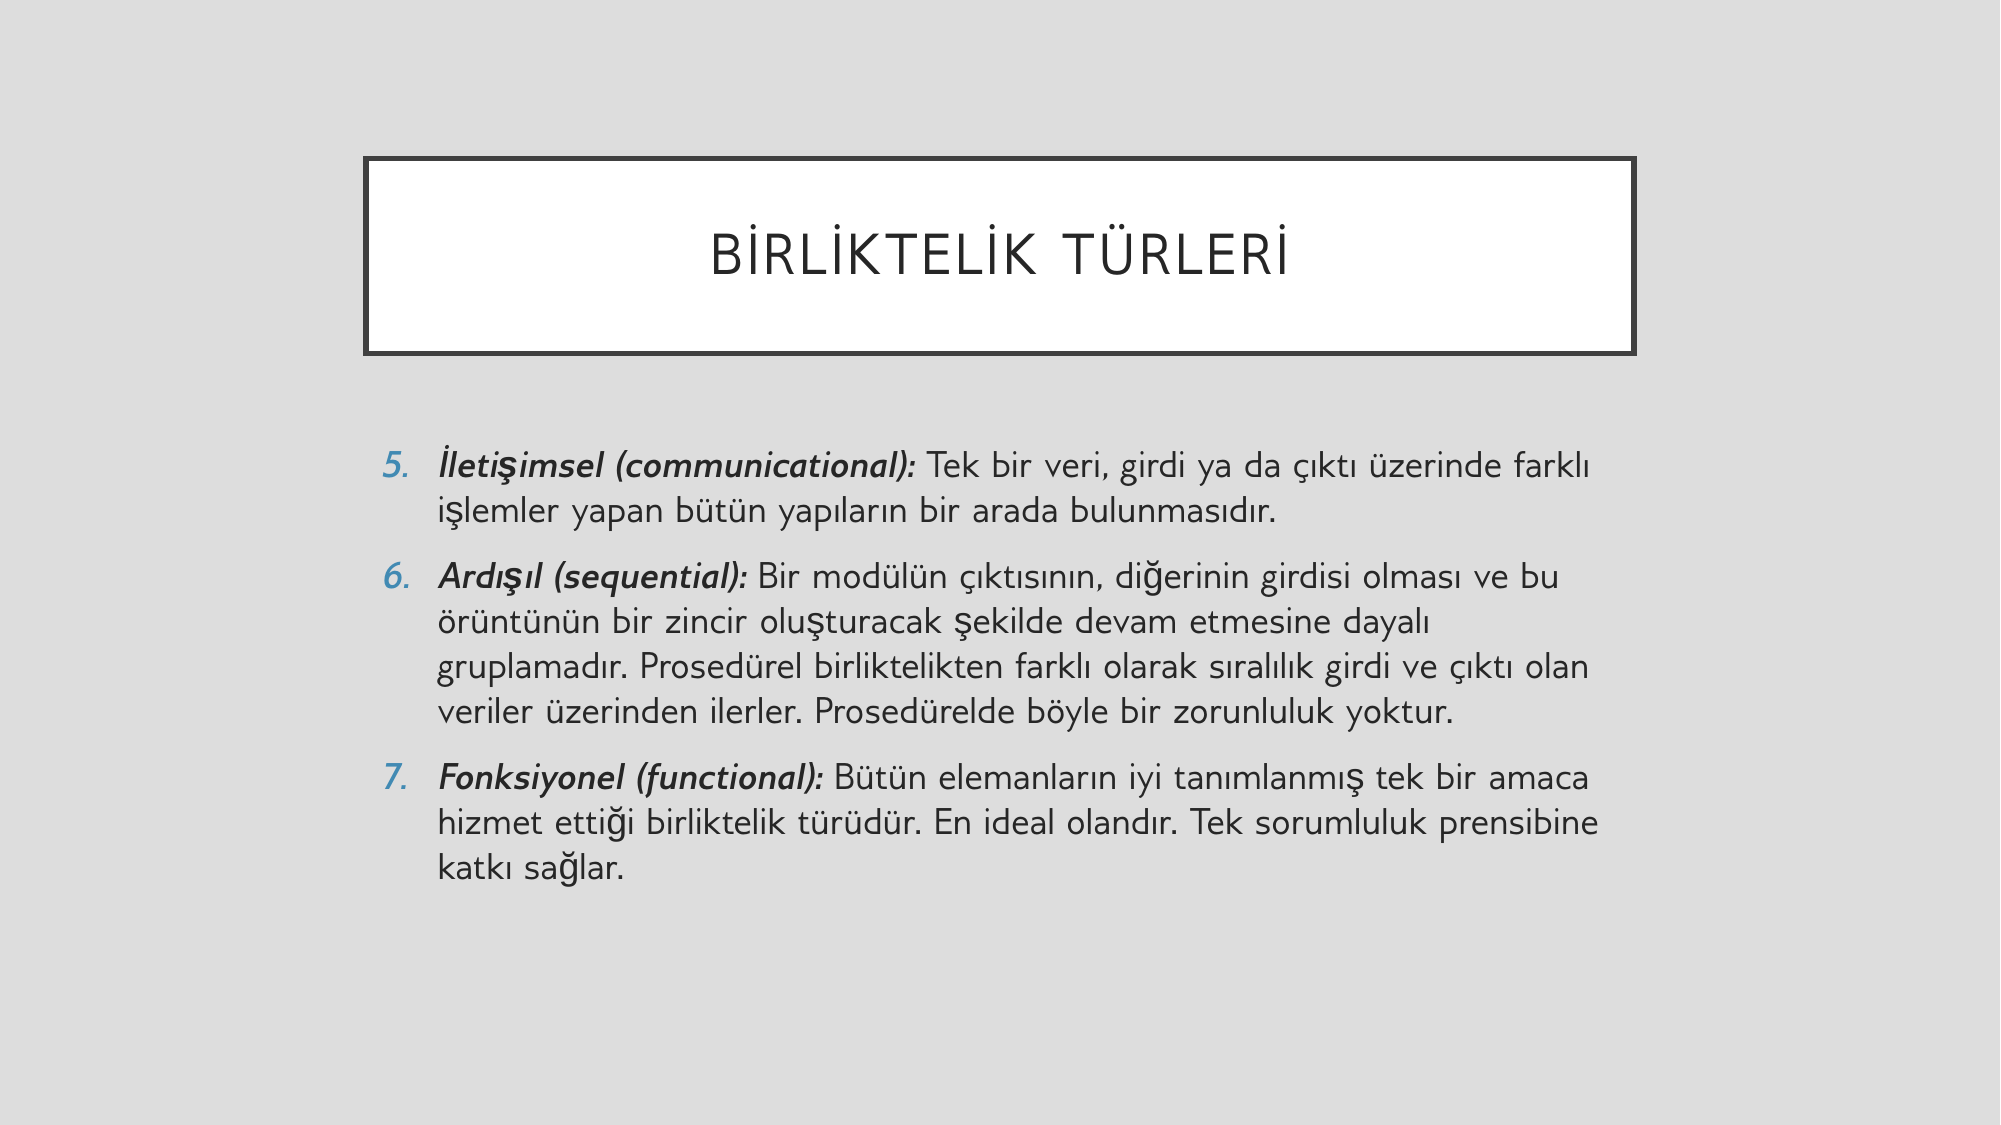

# BİRLİKTELİK TÜRLERİ
İletişimsel (communicational): Tek bir veri, girdi ya da çıktı üzerinde farklı işlemler yapan bütün yapıların bir arada bulunmasıdır.
Ardışıl (sequential): Bir modülün çıktısının, diğerinin girdisi olması ve bu örüntünün bir zincir oluşturacak şekilde devam etmesine dayalı gruplamadır. Prosedürel birliktelikten farklı olarak sıralılık girdi ve çıktı olan veriler üzerinden ilerler. Prosedürelde böyle bir zorunluluk yoktur.
Fonksiyonel (functional): Bütün elemanların iyi tanımlanmış tek bir amaca hizmet ettiği birliktelik türüdür. En ideal olandır. Tek sorumluluk prensibine katkı sağlar.